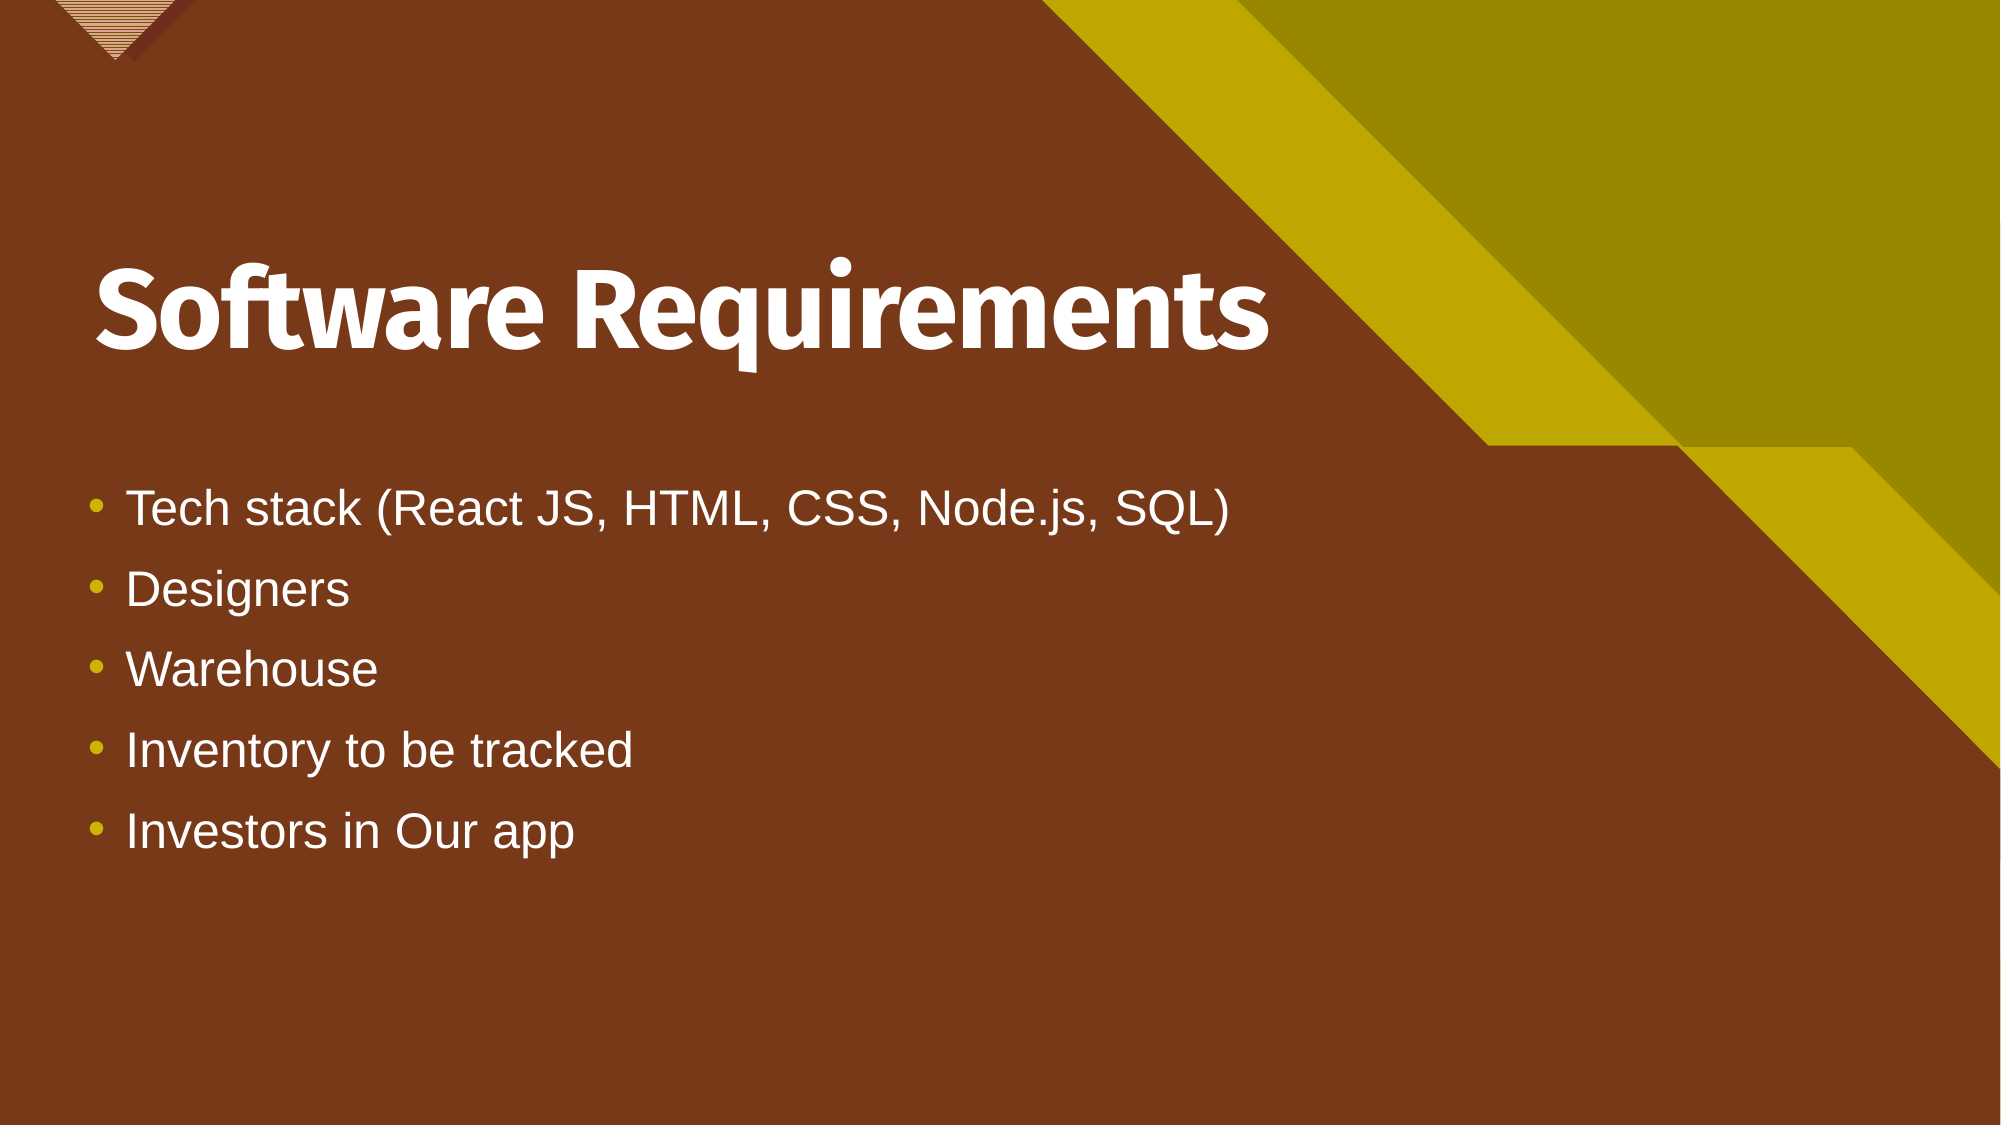

# Software Requirements
Tech stack (React JS, HTML, CSS, Node.js, SQL)
Designers
Warehouse
Inventory to be tracked
Investors in Our app